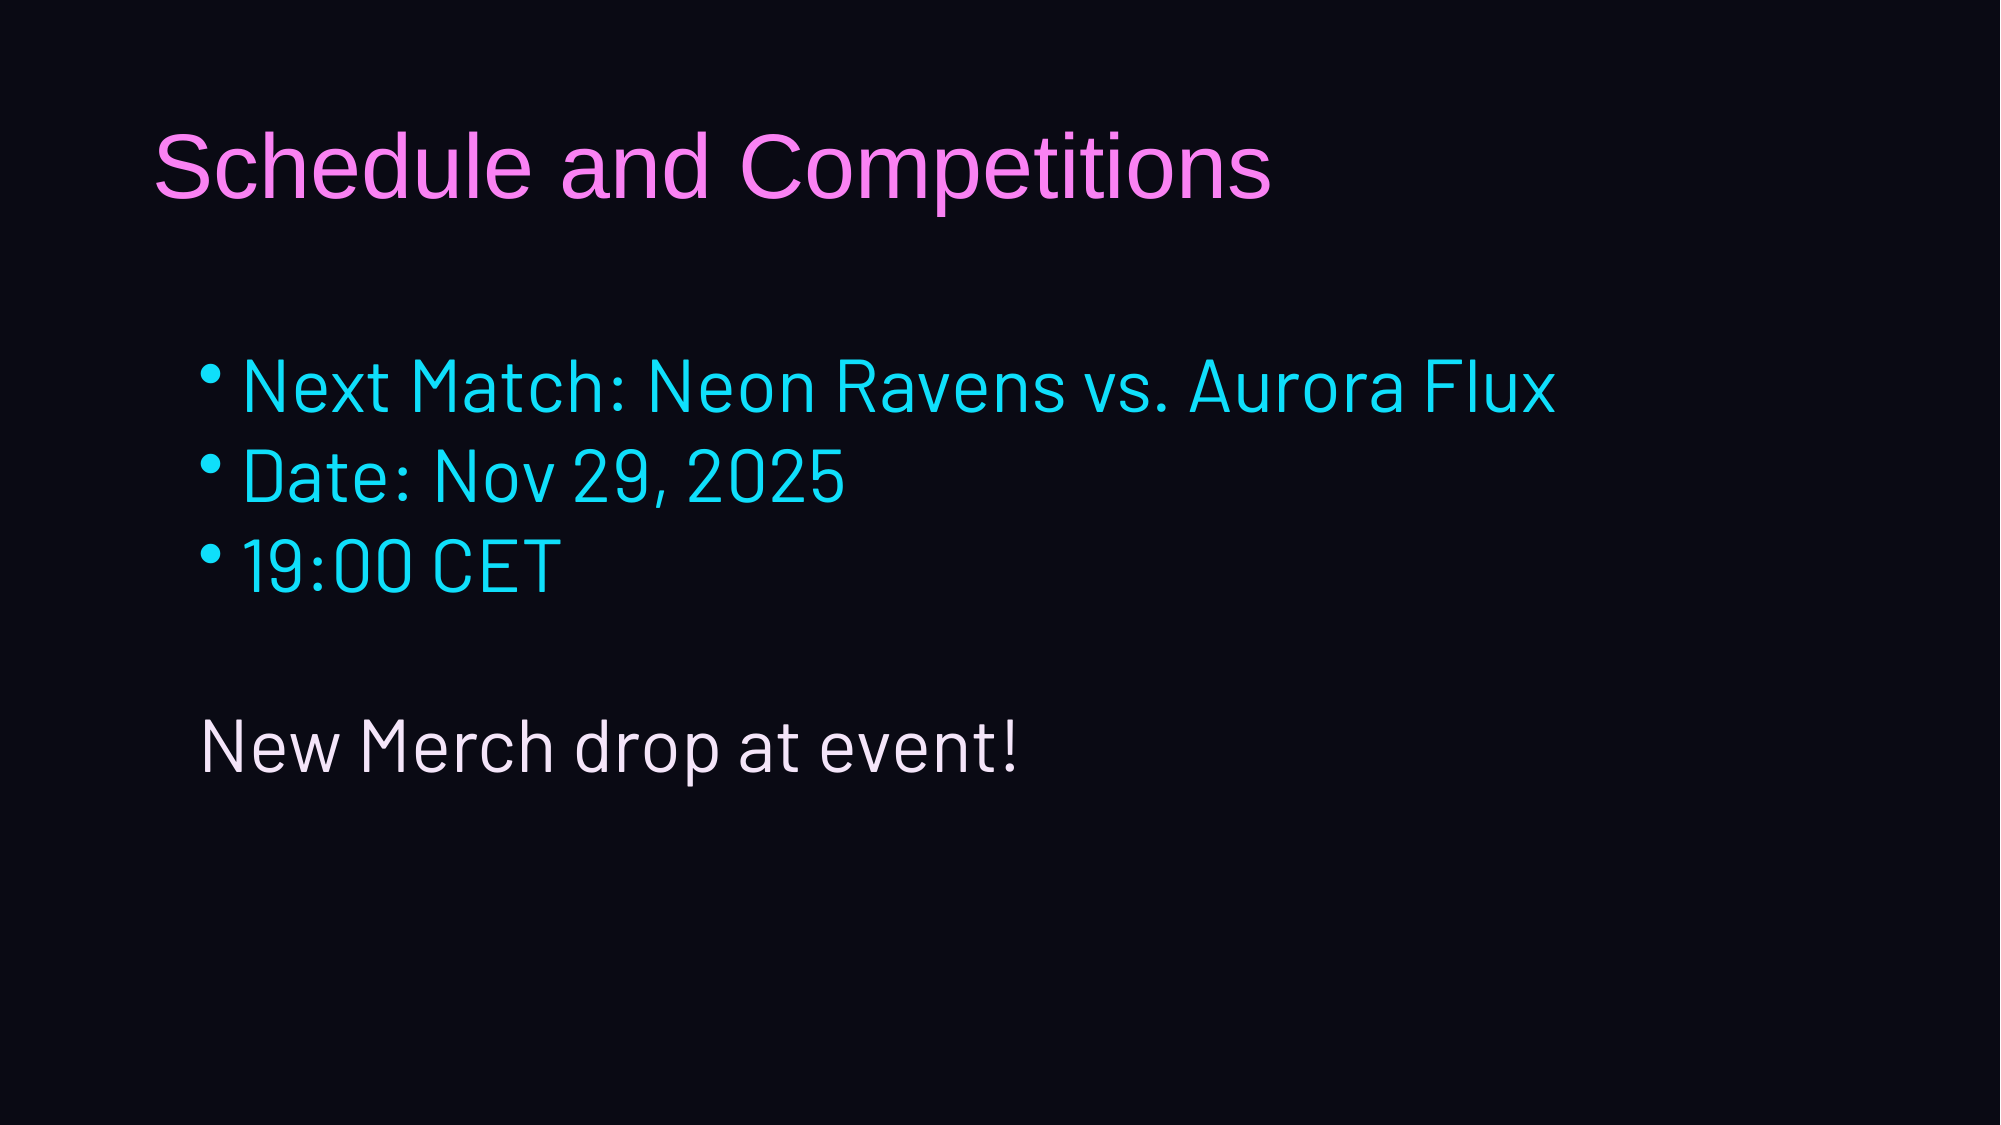

# Schedule and Competitions
 Next Match: Neon Ravens vs. Aurora Flux
 Date: Nov 29, 2025
 19:00 CET

New Merch drop at event!